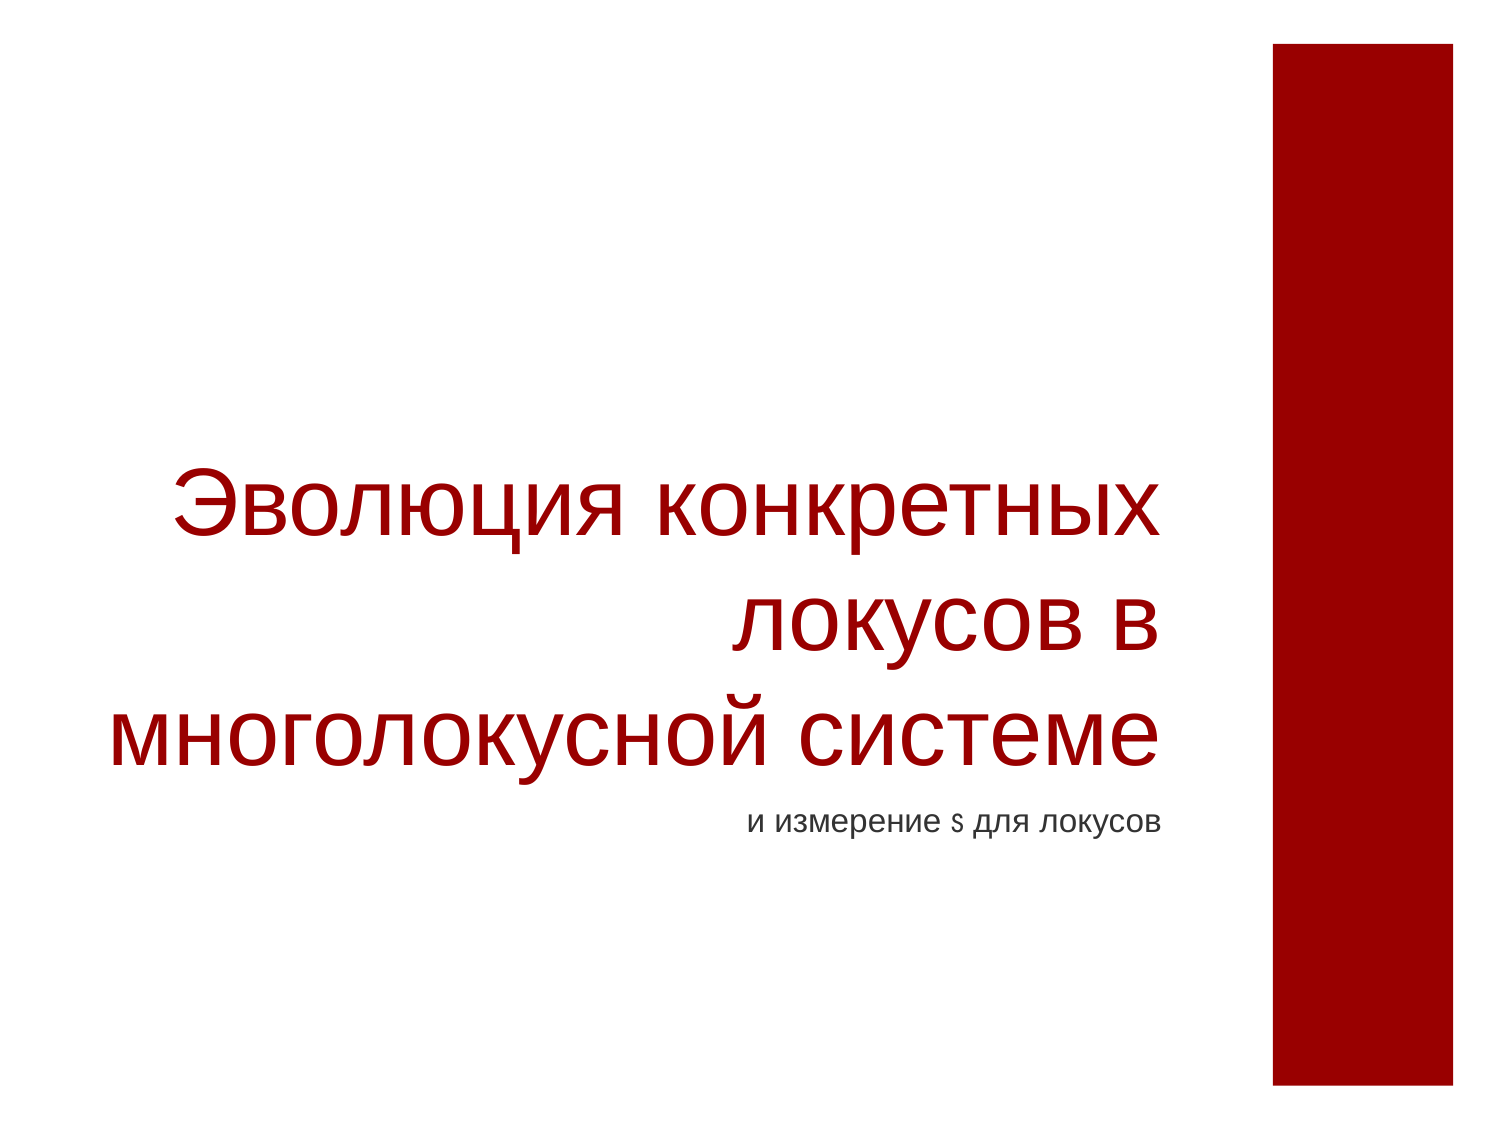

# Эволюция конкретных локусов в многолокусной системе
и измерение s для локусов